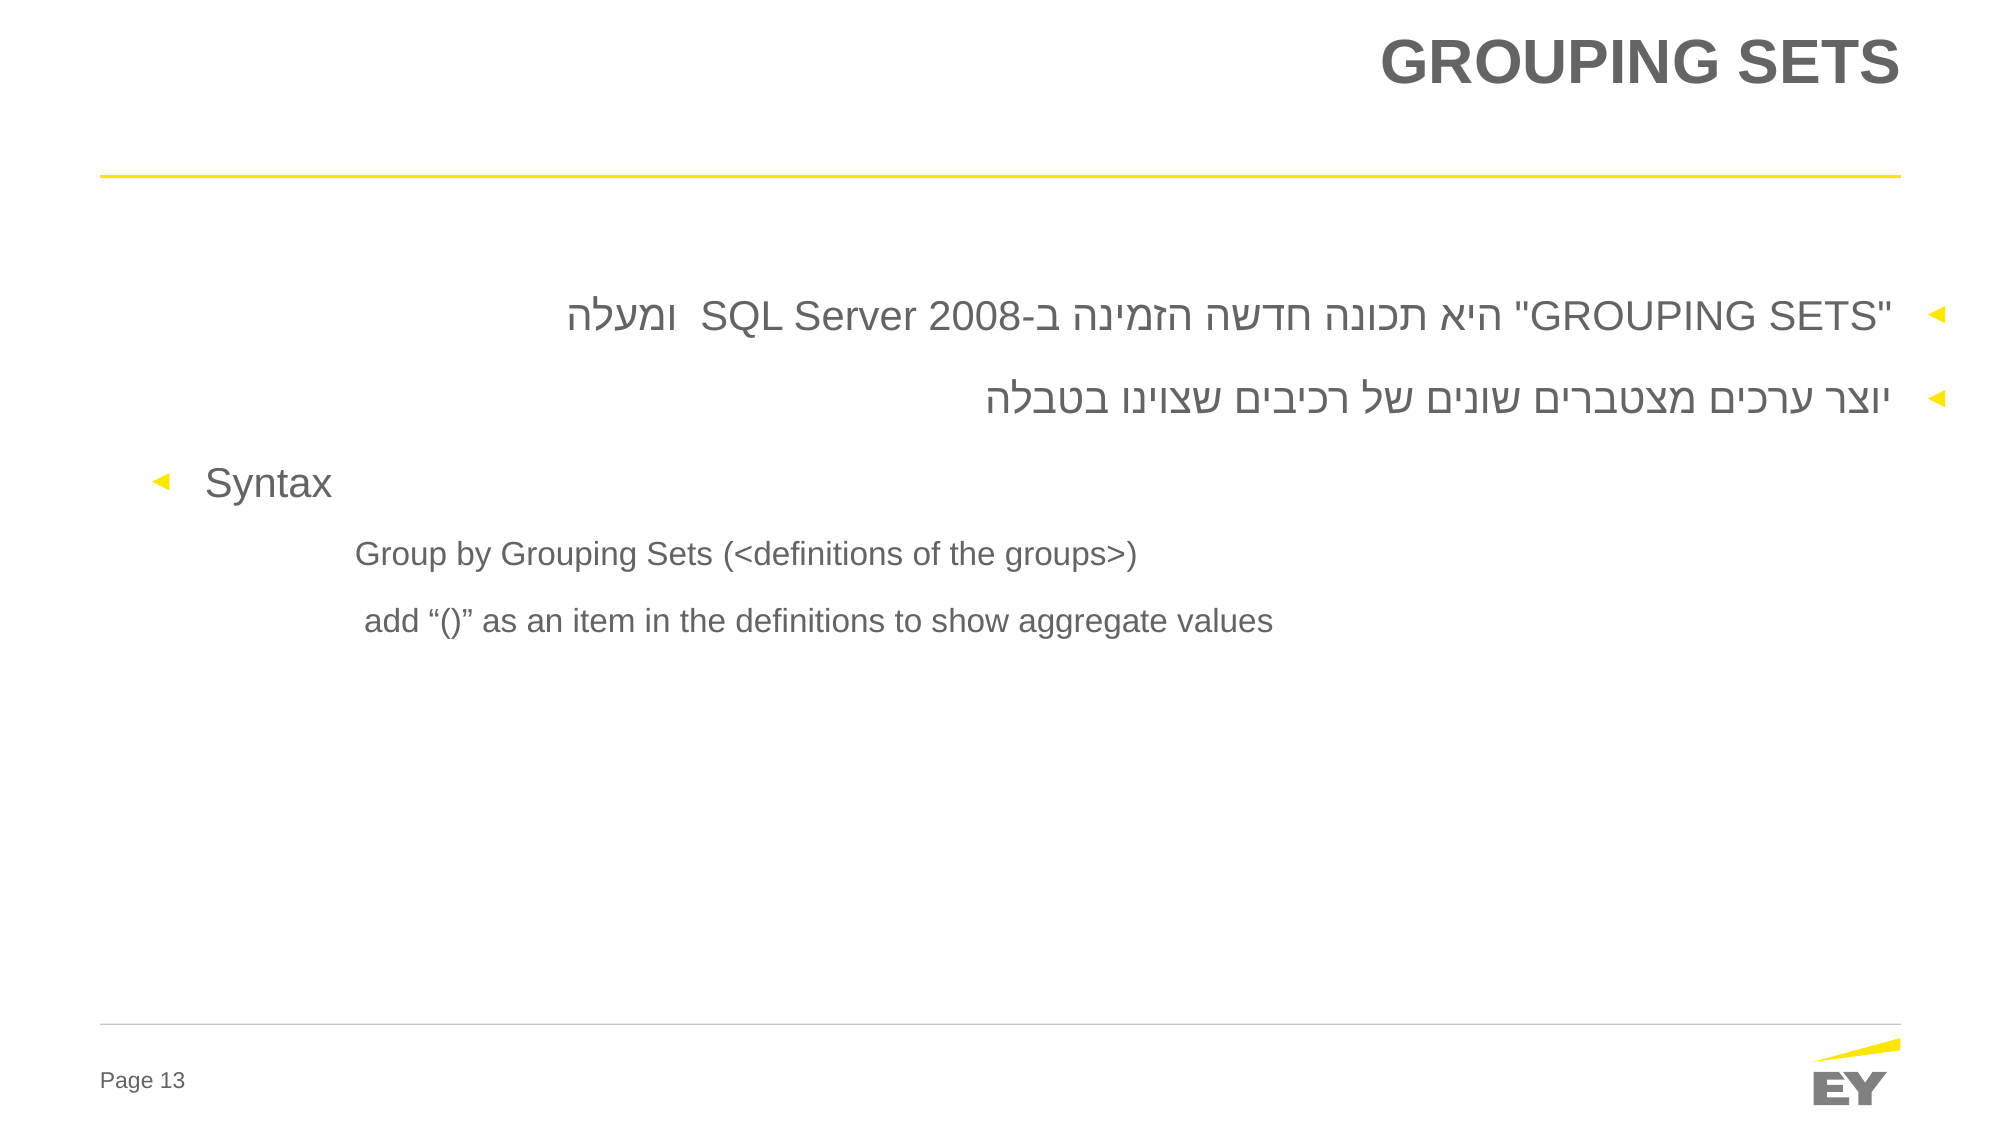

# GROUPING SETS

"GROUPING SETS" היא תכונה חדשה הזמינה ב-SQL Server 2008  ומעלה
יוצר ערכים מצטברים שונים של רכיבים שצוינו בטבלה
Syntax
	Group by Grouping Sets (<definitions of the groups>)
	 add “()” as an item in the definitions to show aggregate values